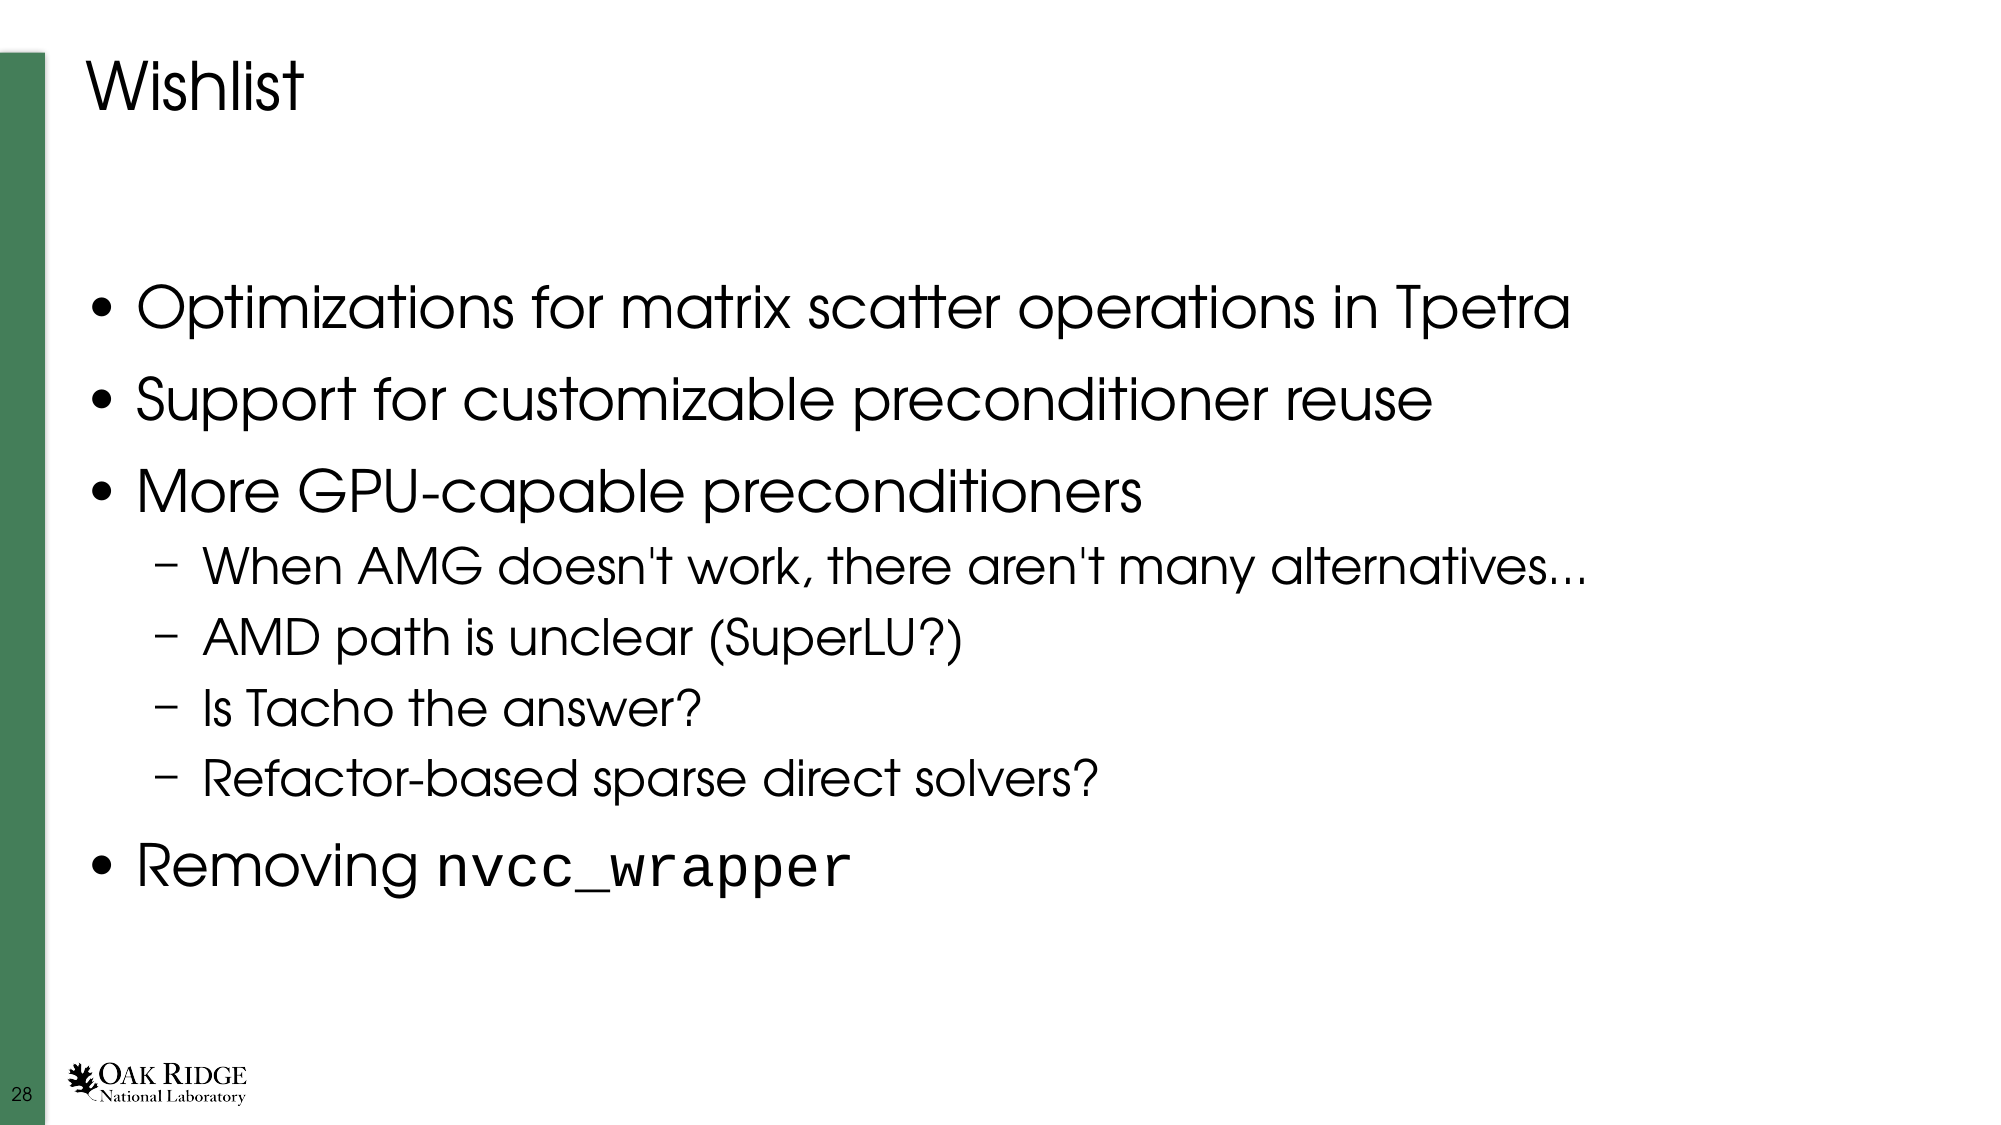

# Wishlist
Optimizations for matrix scatter operations in Tpetra
Support for customizable preconditioner reuse
More GPU-capable preconditioners
When AMG doesn't work, there aren't many alternatives...
AMD path is unclear (SuperLU?)
Is Tacho the answer?
Refactor-based sparse direct solvers?
Removing nvcc_wrapper